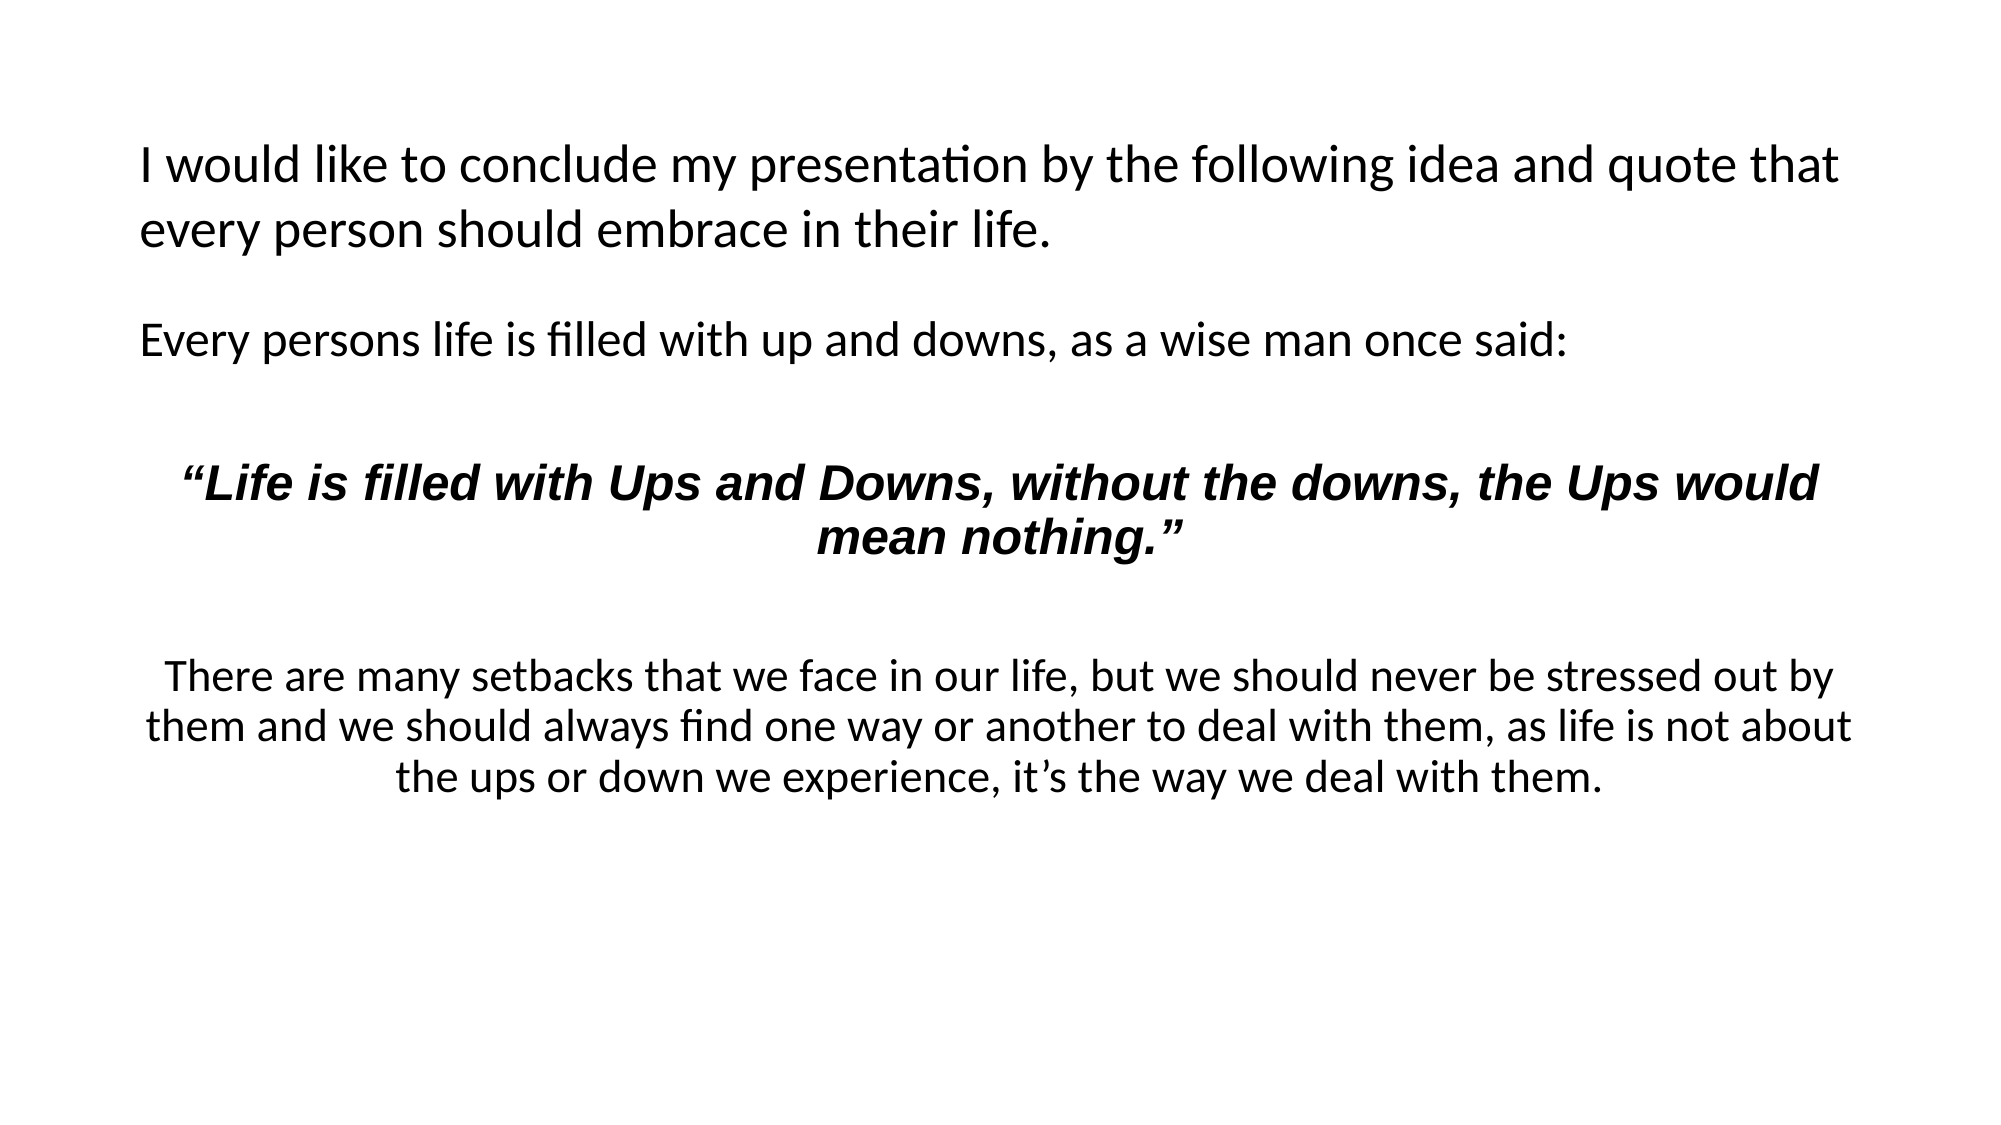

I would like to conclude my presentation by the following idea and quote that every person should embrace in their life.
Every persons life is filled with up and downs, as a wise man once said:

“Life is filled with Ups and Downs, without the downs, the Ups would mean nothing.”

There are many setbacks that we face in our life, but we should never be stressed out by them and we should always find one way or another to deal with them, as life is not about the ups or down we experience, it’s the way we deal with them.